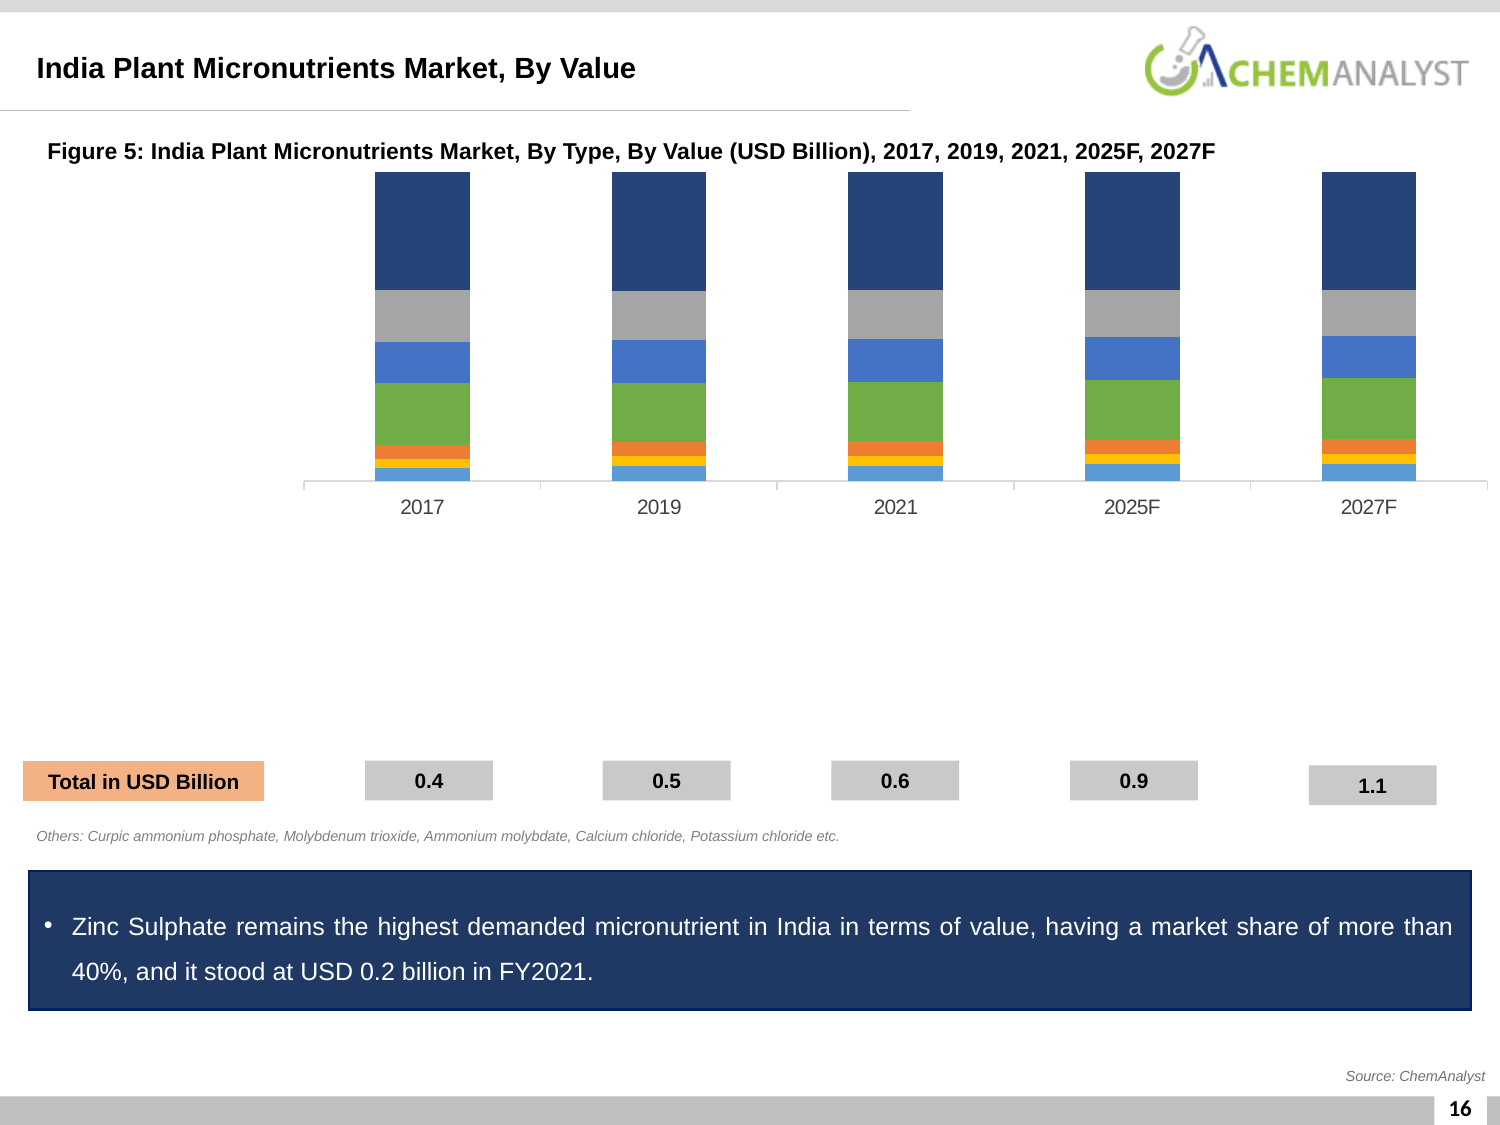

India Plant Micronutrients Market, By Value
Figure 5: India Plant Micronutrients Market, By Type, By Value (USD Billion), 2017, 2019, 2021, 2025F, 2027F

### Chart

| Category | Others | Magnesium Sulphate | Copper Sulphate (Cu) | Ferrous Sulphate (Fe) | Manganese Sulphate (Mn) | Borax / Boric Acid (B) | Zinc Sulphate (Zn) |
|---|---|---|---|---|---|---|---|
| 2017 | 0.019046536899390037 | 0.0135427310613 | 0.019844907673499997 | 0.09057227724090001 | 0.0605660221215 | 0.07528189870971001 | 0.1728556262937 |
| 2019 | 0.02628641723884402 | 0.01672976841656 | 0.02420140756124 | 0.10353505885655997 | 0.07451232419139998 | 0.085058846156636 | 0.20797017757876 |
| 2021 | 0.03138496219111006 | 0.020137119003999997 | 0.029379147410999992 | 0.1220621437411 | 0.08840671486620001 | 0.09879381812369001 | 0.24246609466289998 |
| 2025F | 0.04819659957476052 | 0.029076111800335334 | 0.0431705670972602 | 0.174089658390491 | 0.1229686710035303 | 0.13695946407066037 | 0.34393413887528257 |
| 2027F | 0.05938109024019947 | 0.03547389872694734 | 0.0530162830189 | 0.20944980265374216 | 0.14642129772169252 | 0.16234576605616477 | 0.41134522438155213 |
0.4
0.5
0.6
0.9
Total in USD Billion
1.1
Others: Curpic ammonium phosphate, Molybdenum trioxide, Ammonium molybdate, Calcium chloride, Potassium chloride etc.
Zinc Sulphate remains the highest demanded micronutrient in India in terms of value, having a market share of more than 40%, and it stood at USD 0.2 billion in FY2021.
Source: ChemAnalyst